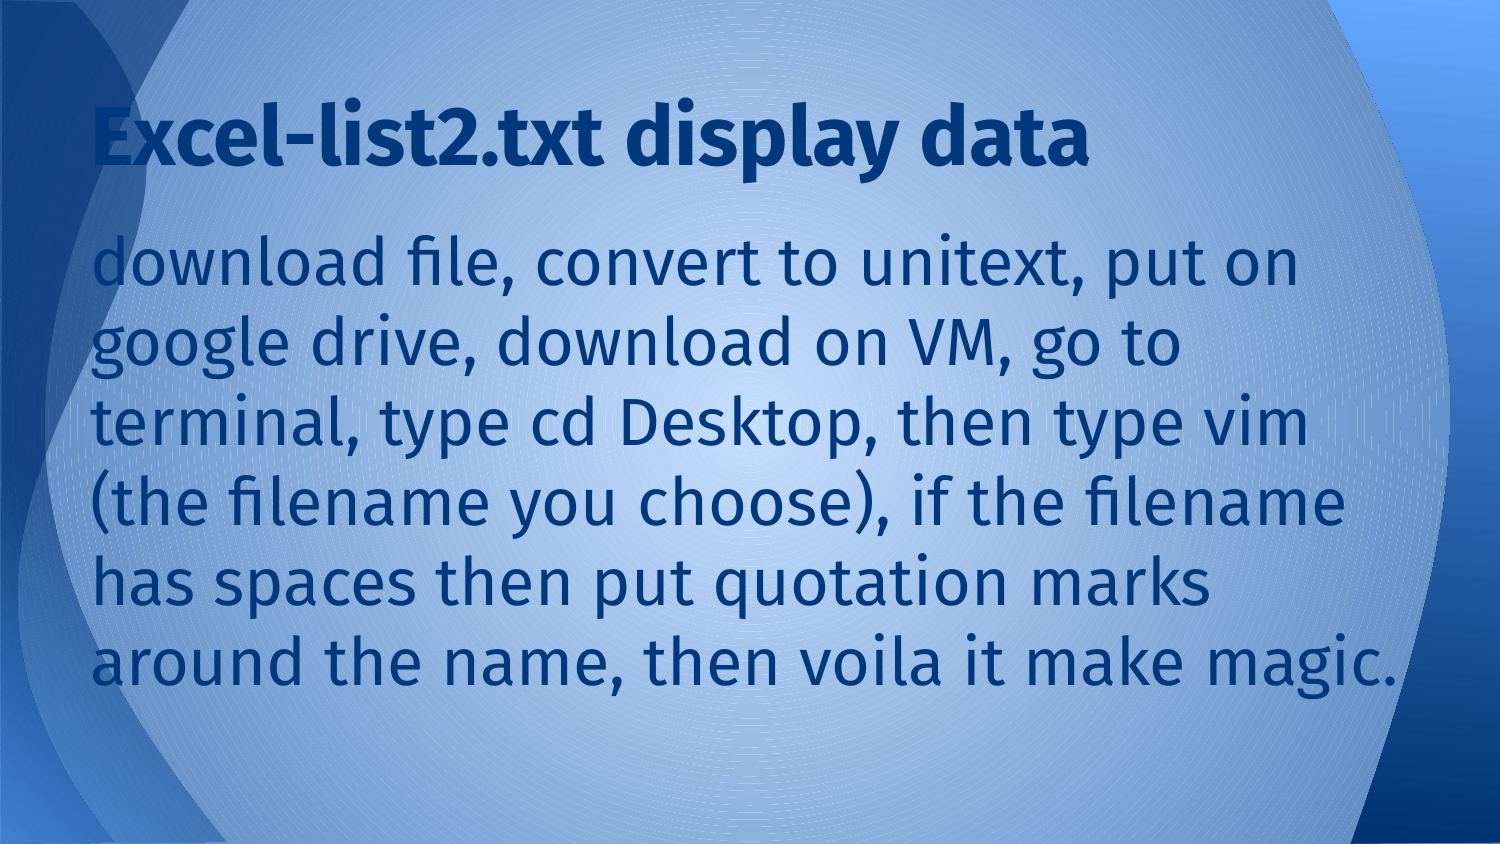

# Excel-list2.txt display data
download file, convert to unitext, put on google drive, download on VM, go to terminal, type cd Desktop, then type vim (the filename you choose), if the filename has spaces then put quotation marks around the name, then voila it make magic.